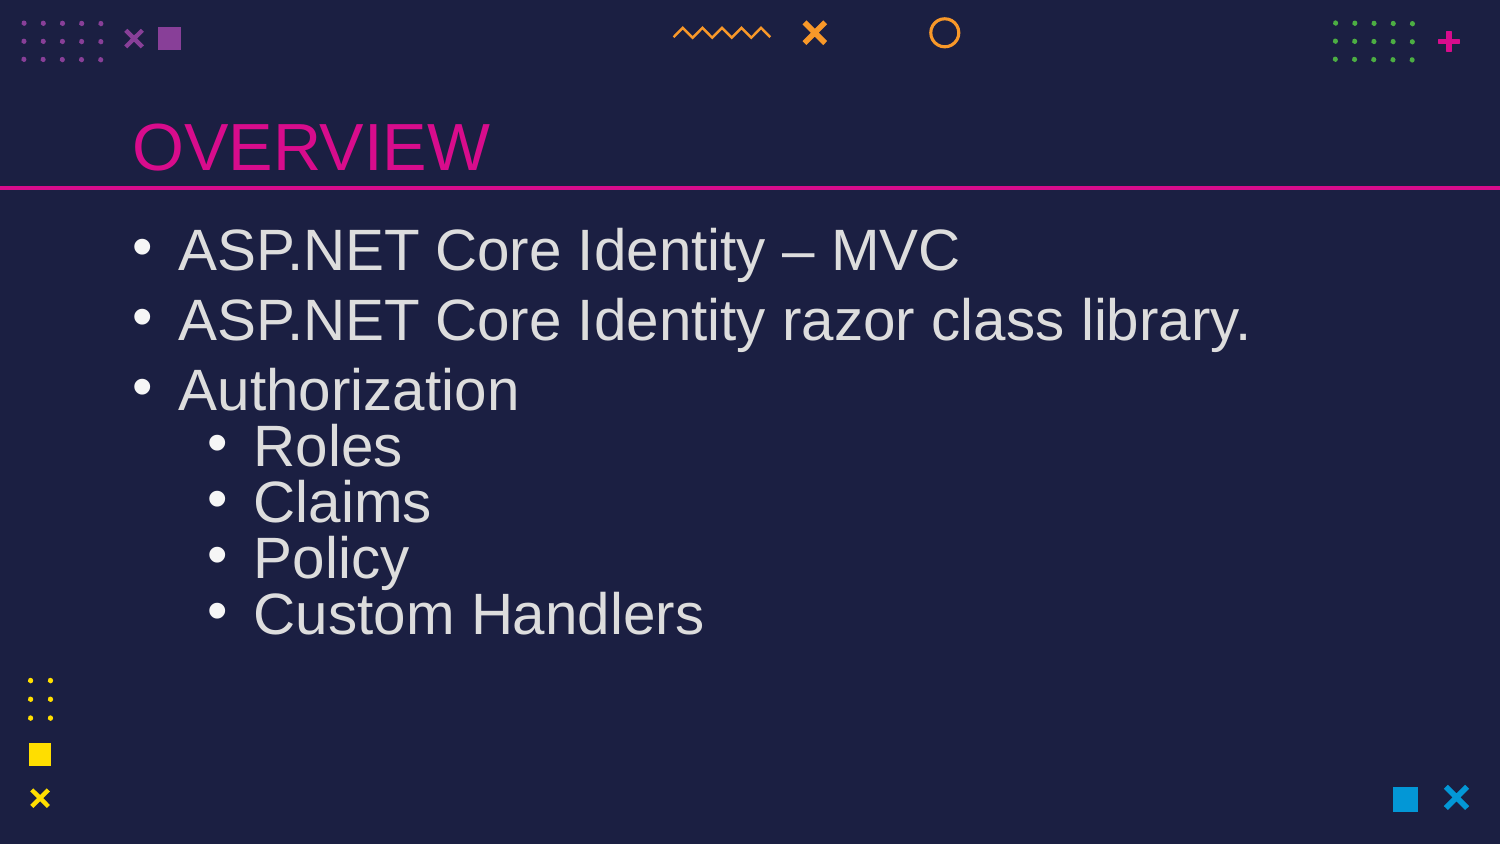

# OVERVIEW
ASP.NET Core Identity – MVC
ASP.NET Core Identity razor class library.
Authorization
Roles
Claims
Policy
Custom Handlers